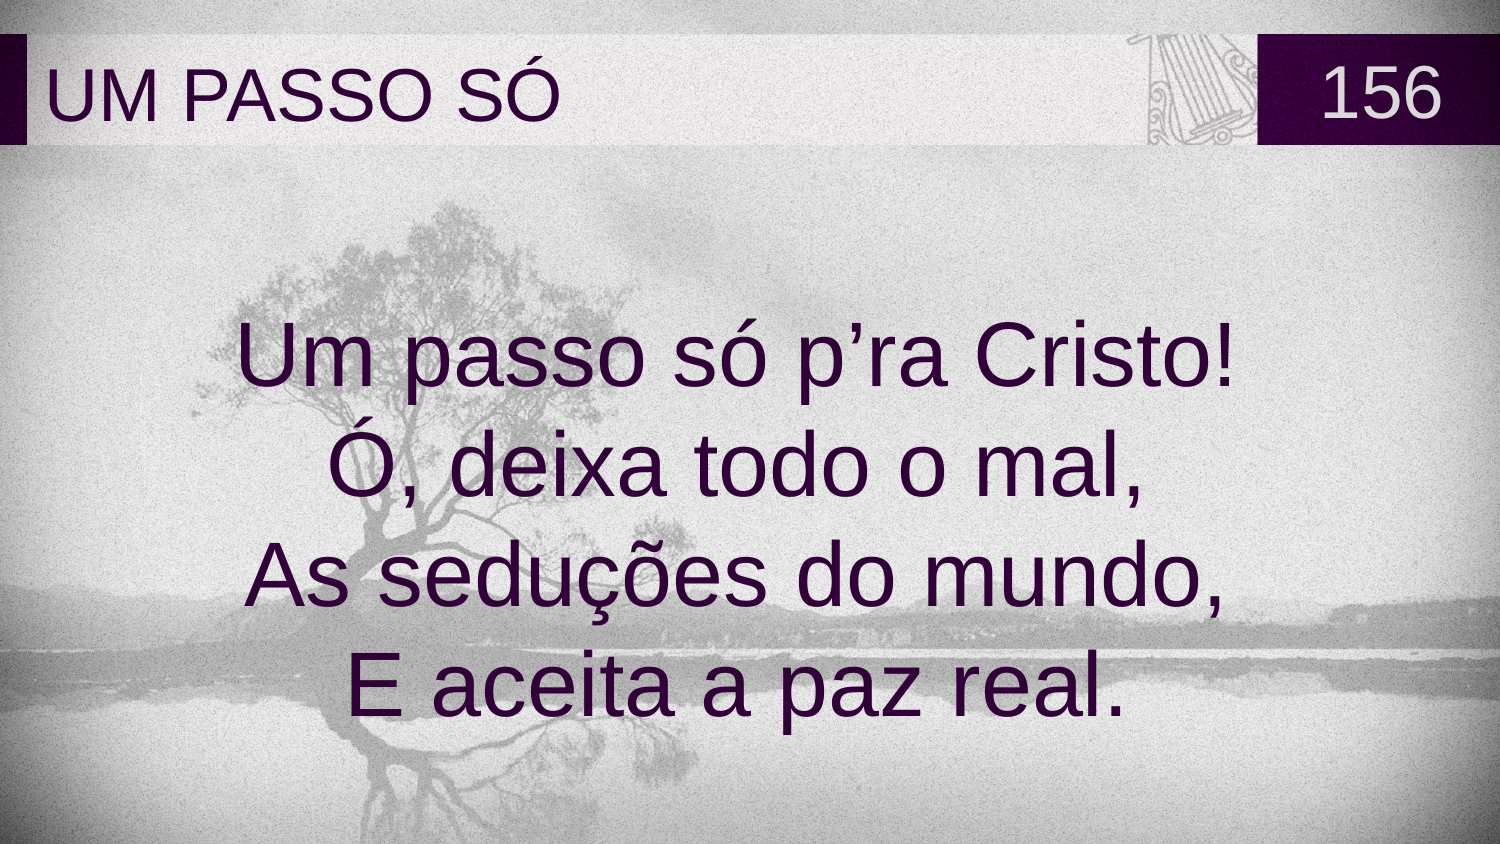

# UM PASSO SÓ
156
Um passo só p’ra Cristo!
Ó, deixa todo o mal,
As seduções do mundo,
E aceita a paz real.